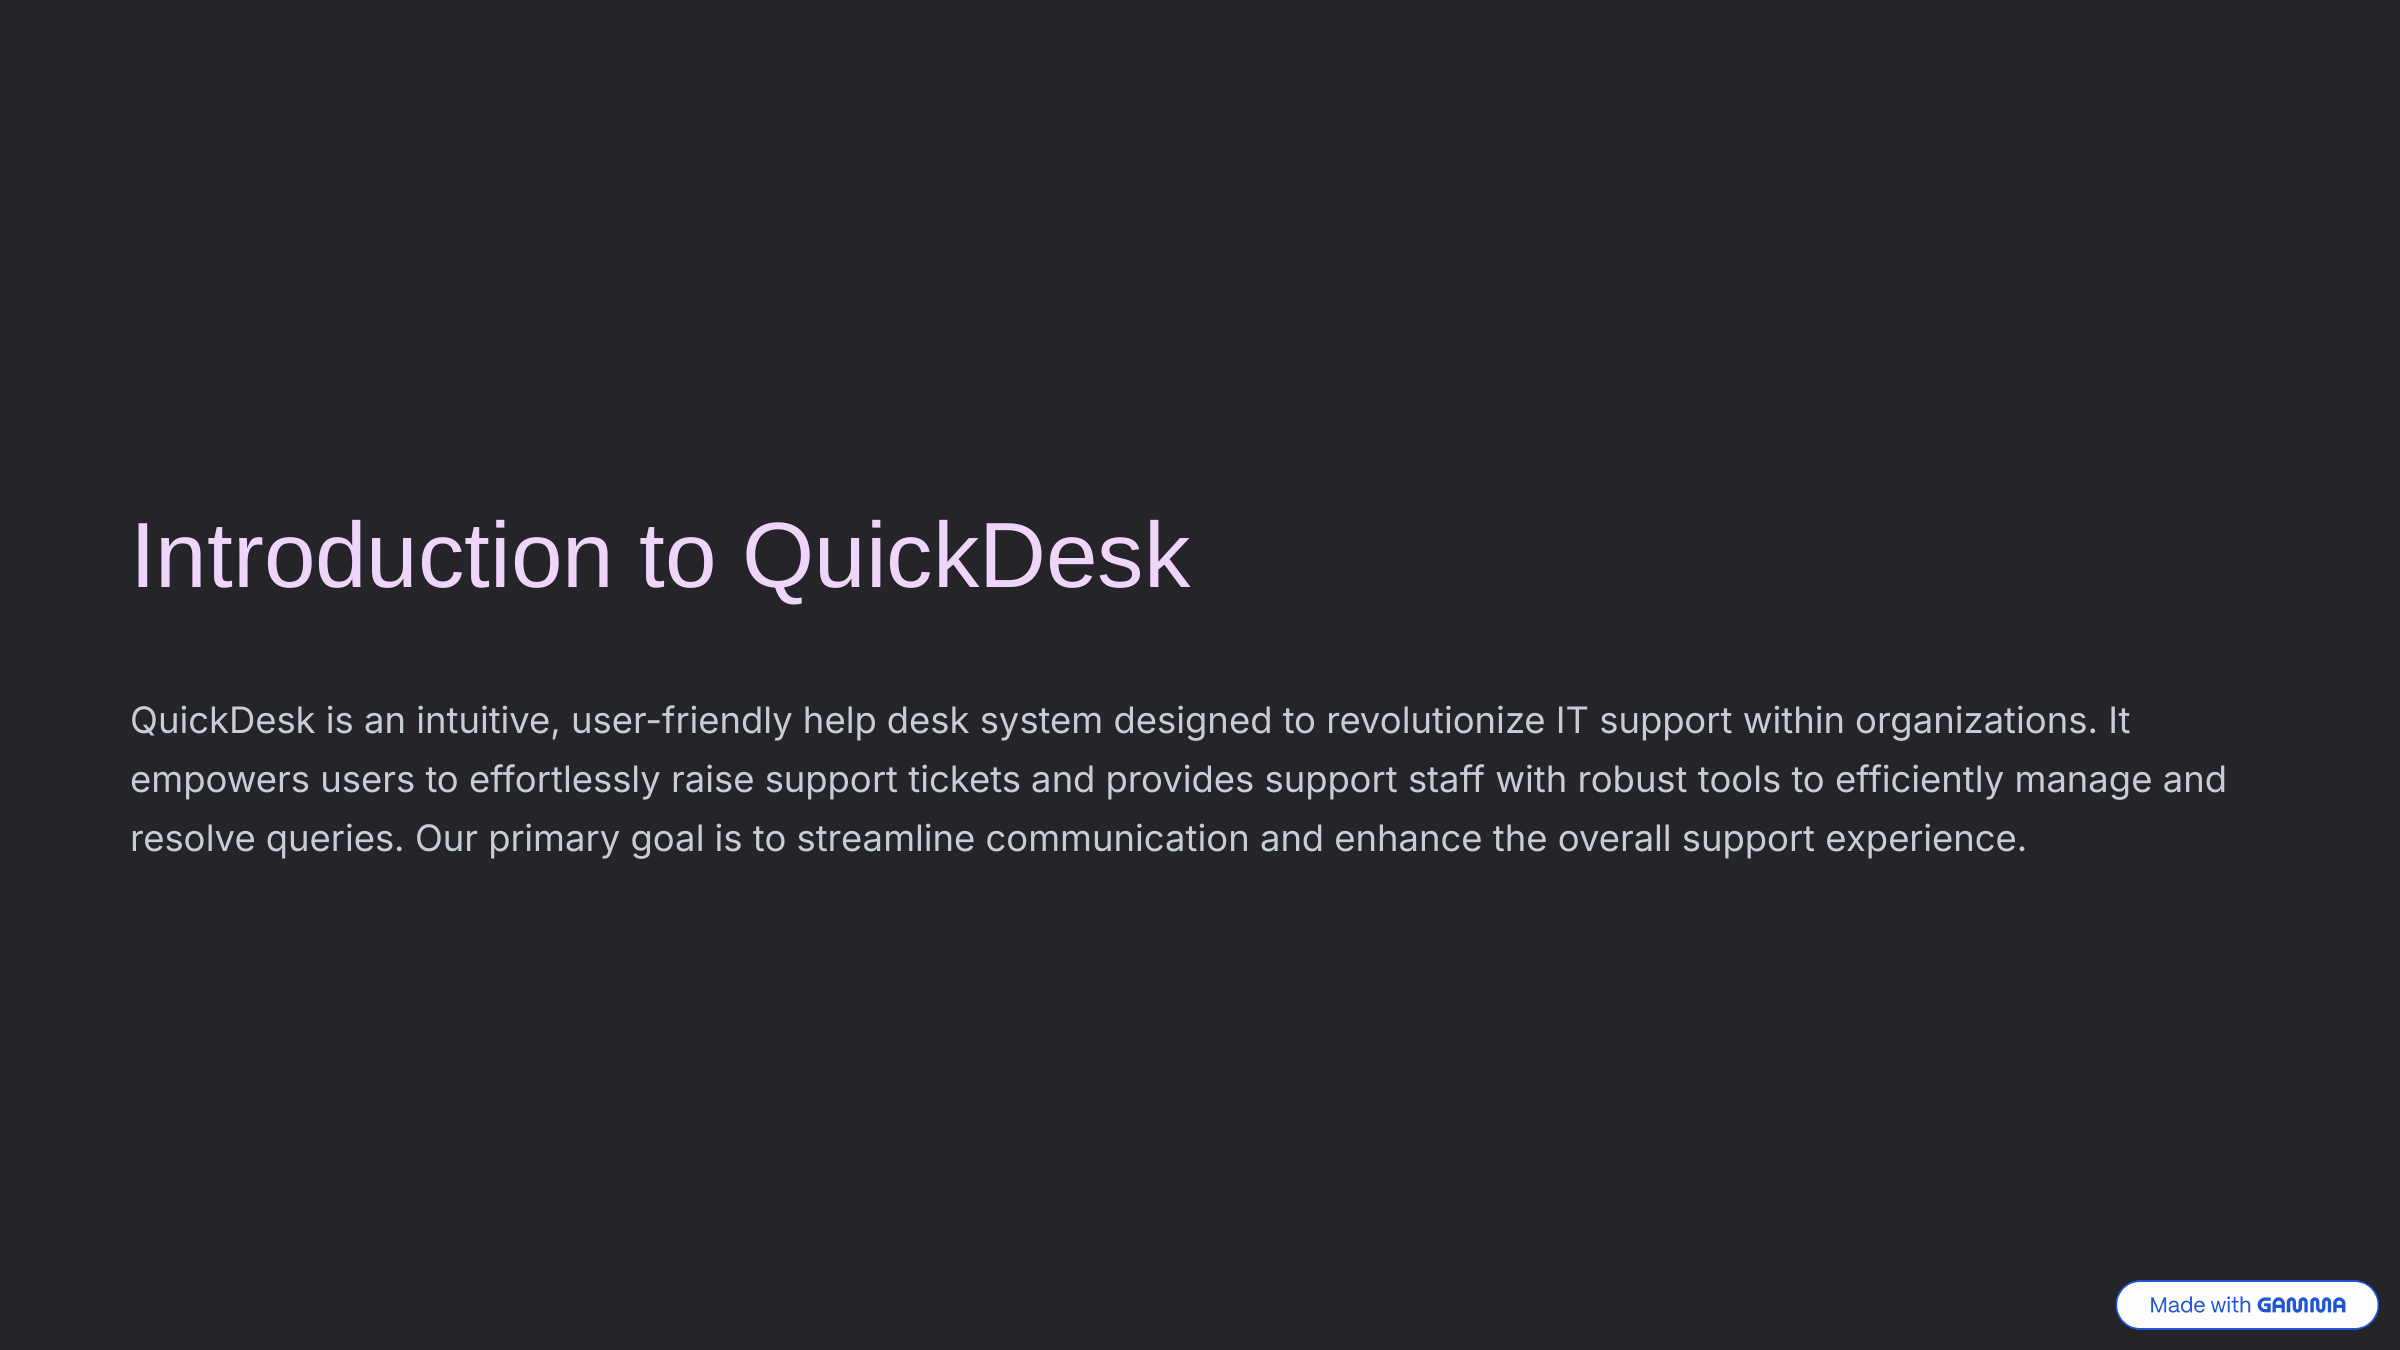

Introduction to QuickDesk
QuickDesk is an intuitive, user-friendly help desk system designed to revolutionize IT support within organizations. It empowers users to effortlessly raise support tickets and provides support staff with robust tools to efficiently manage and resolve queries. Our primary goal is to streamline communication and enhance the overall support experience.